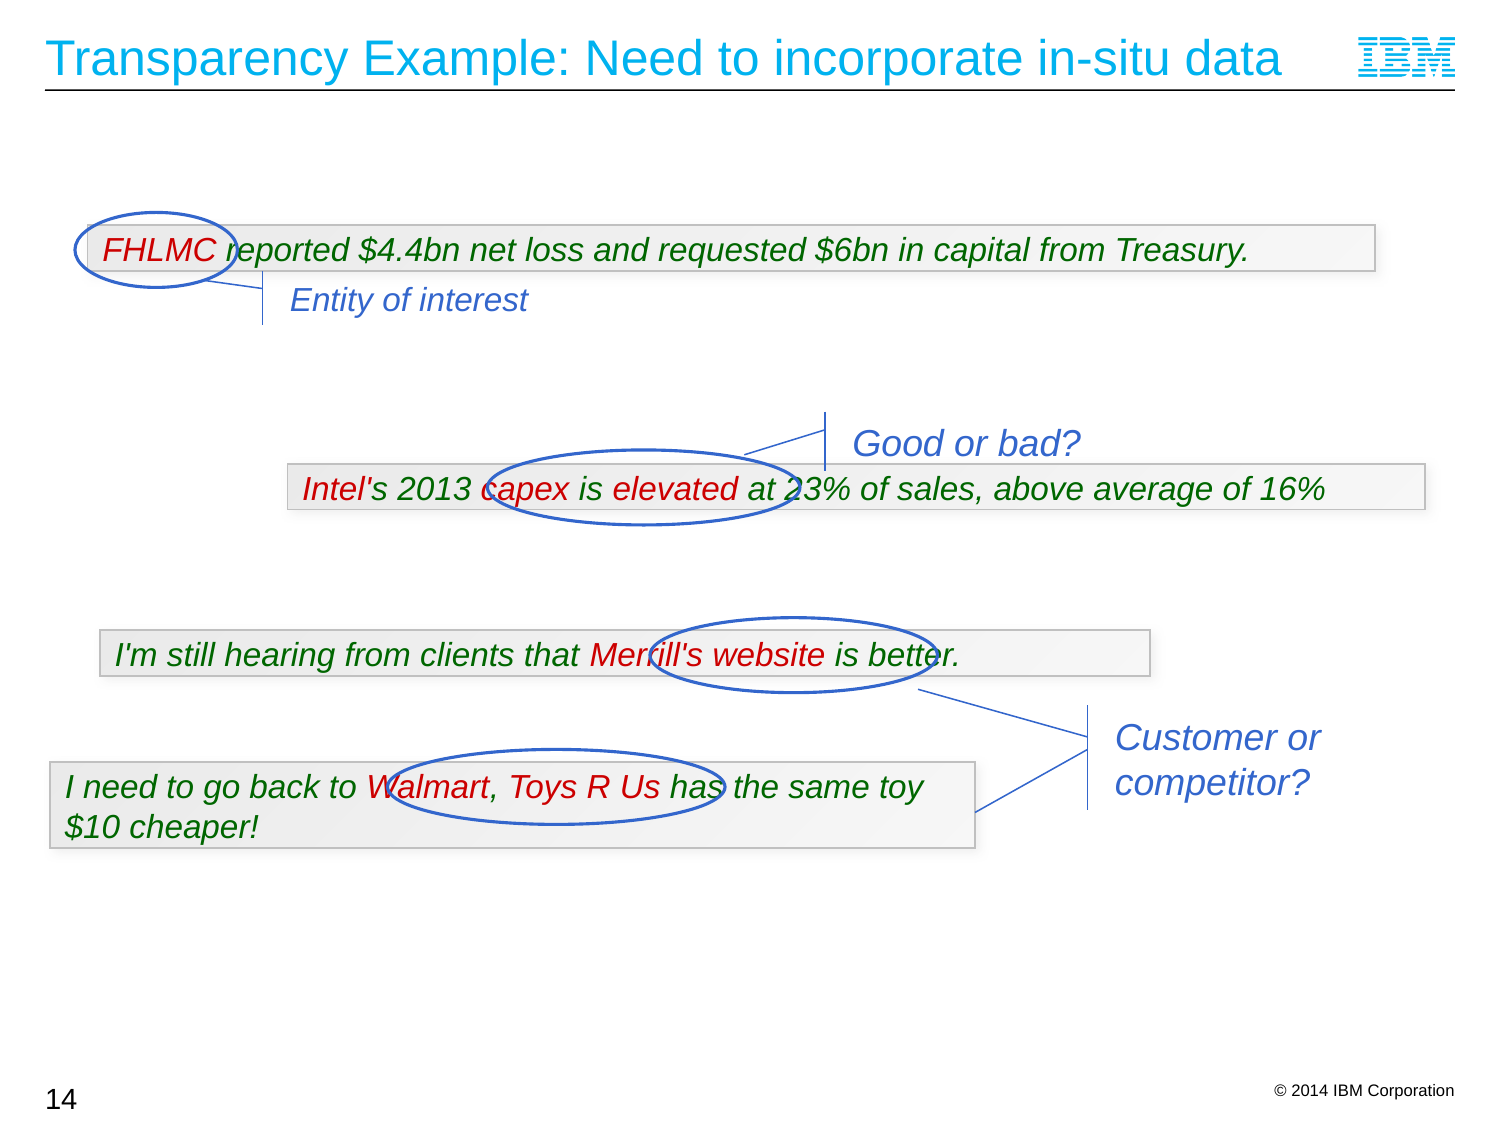

# Transparency Example: Need to incorporate in-situ data

FHLMC reported $4.4bn net loss and requested $6bn in capital from Treasury.
Entity of interest
Good or bad?

Intel's 2013 capex is elevated at 23% of sales, above average of 16%

I'm still hearing from clients that Merrill's website is better.
Customer or competitor?

I need to go back to Walmart, Toys R Us has the same toy $10 cheaper!
14